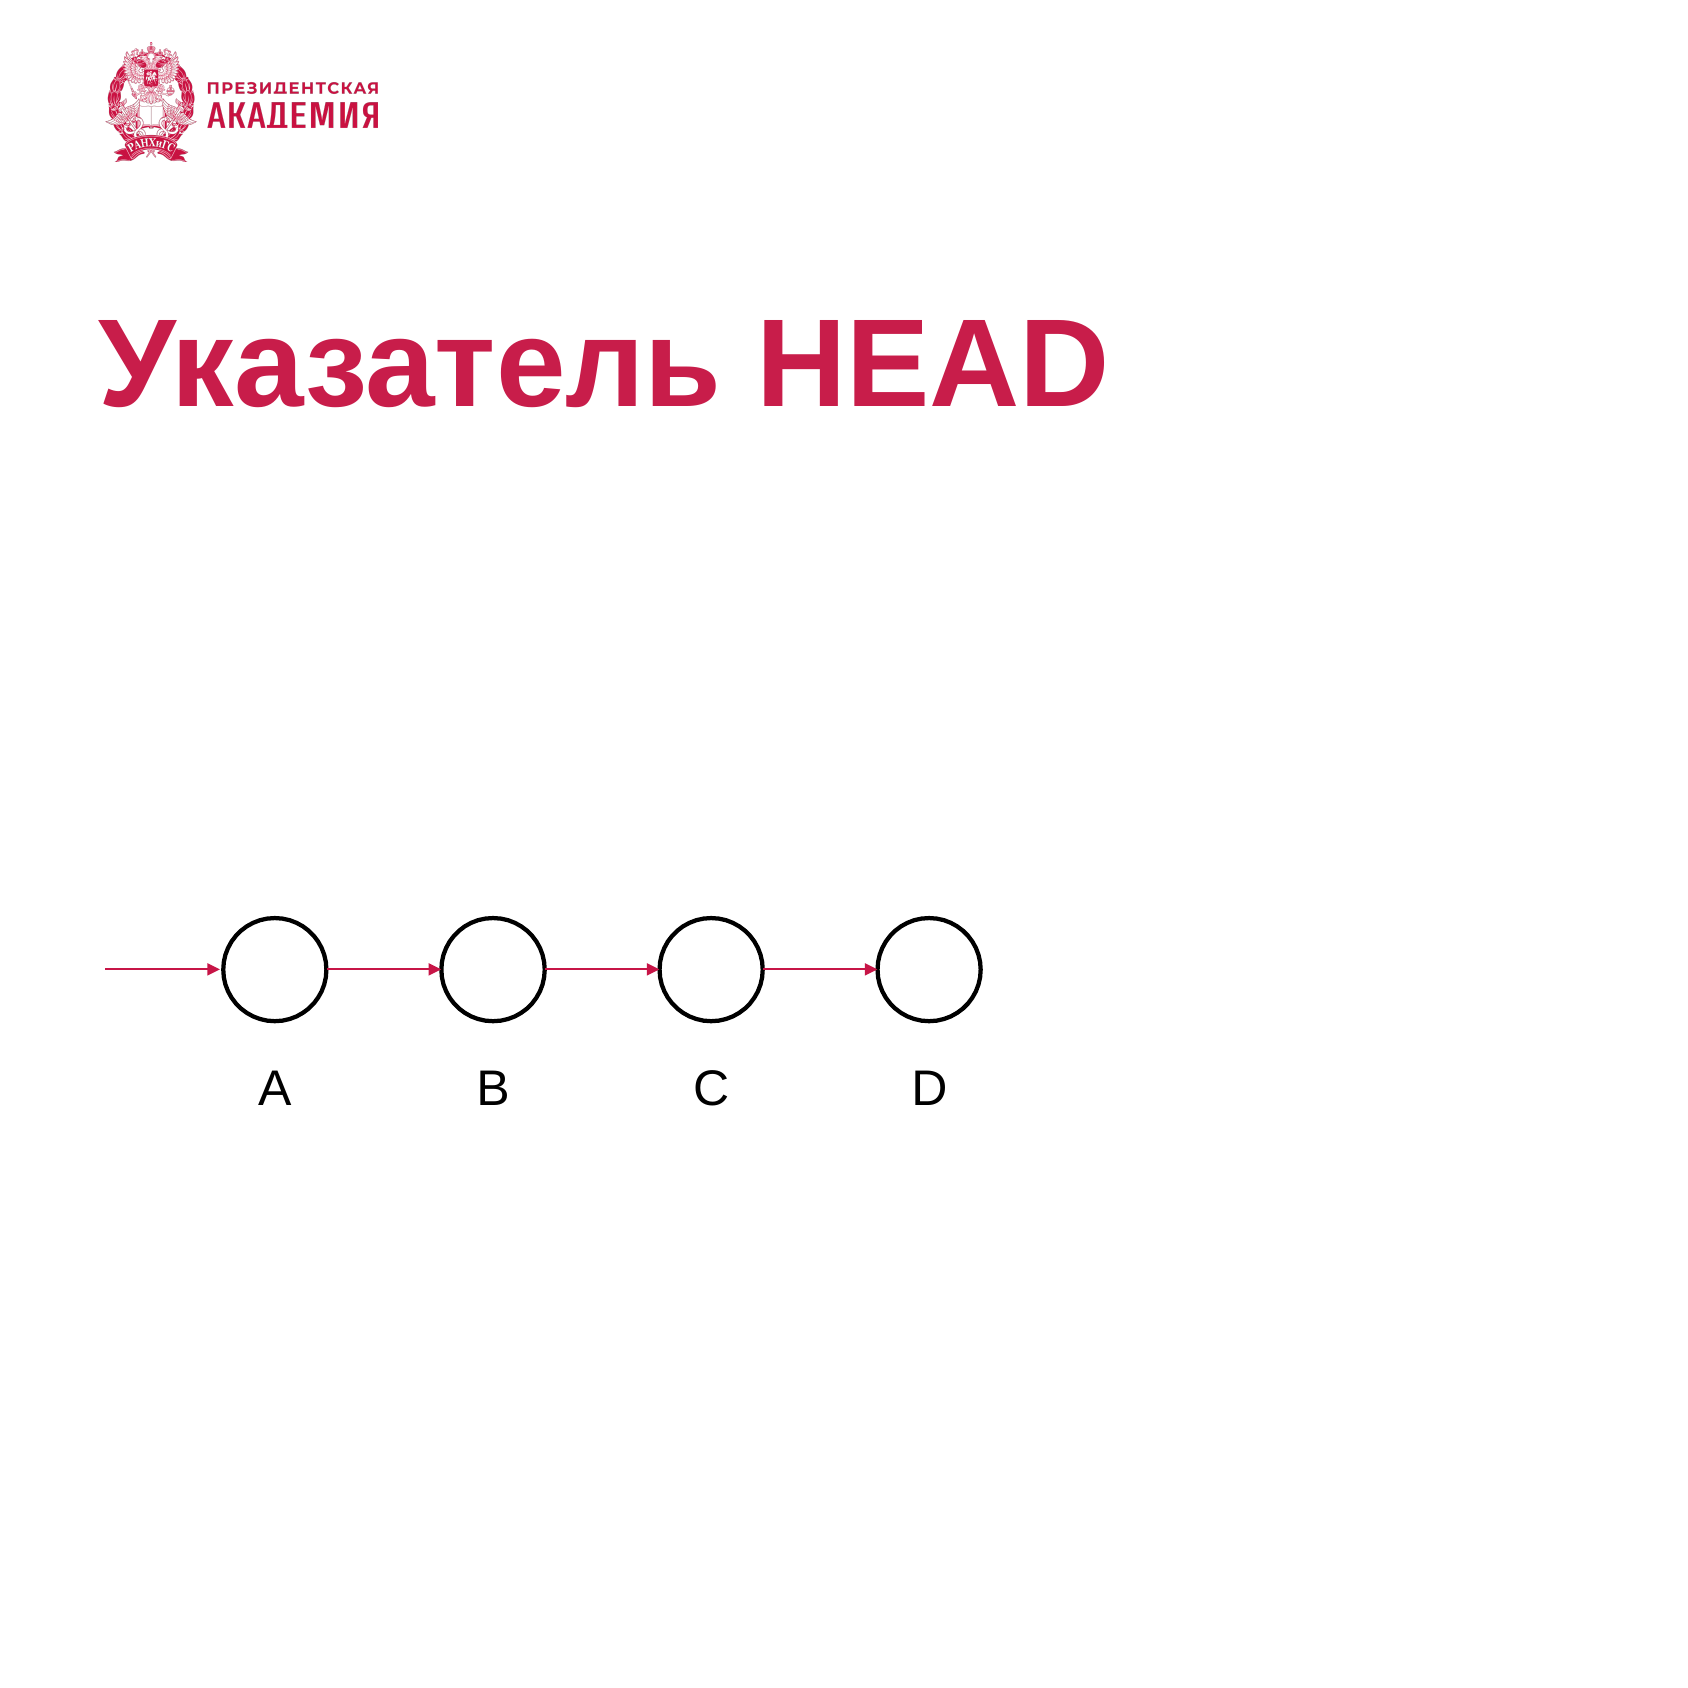

# Указатель HEAD

A
B
C
D